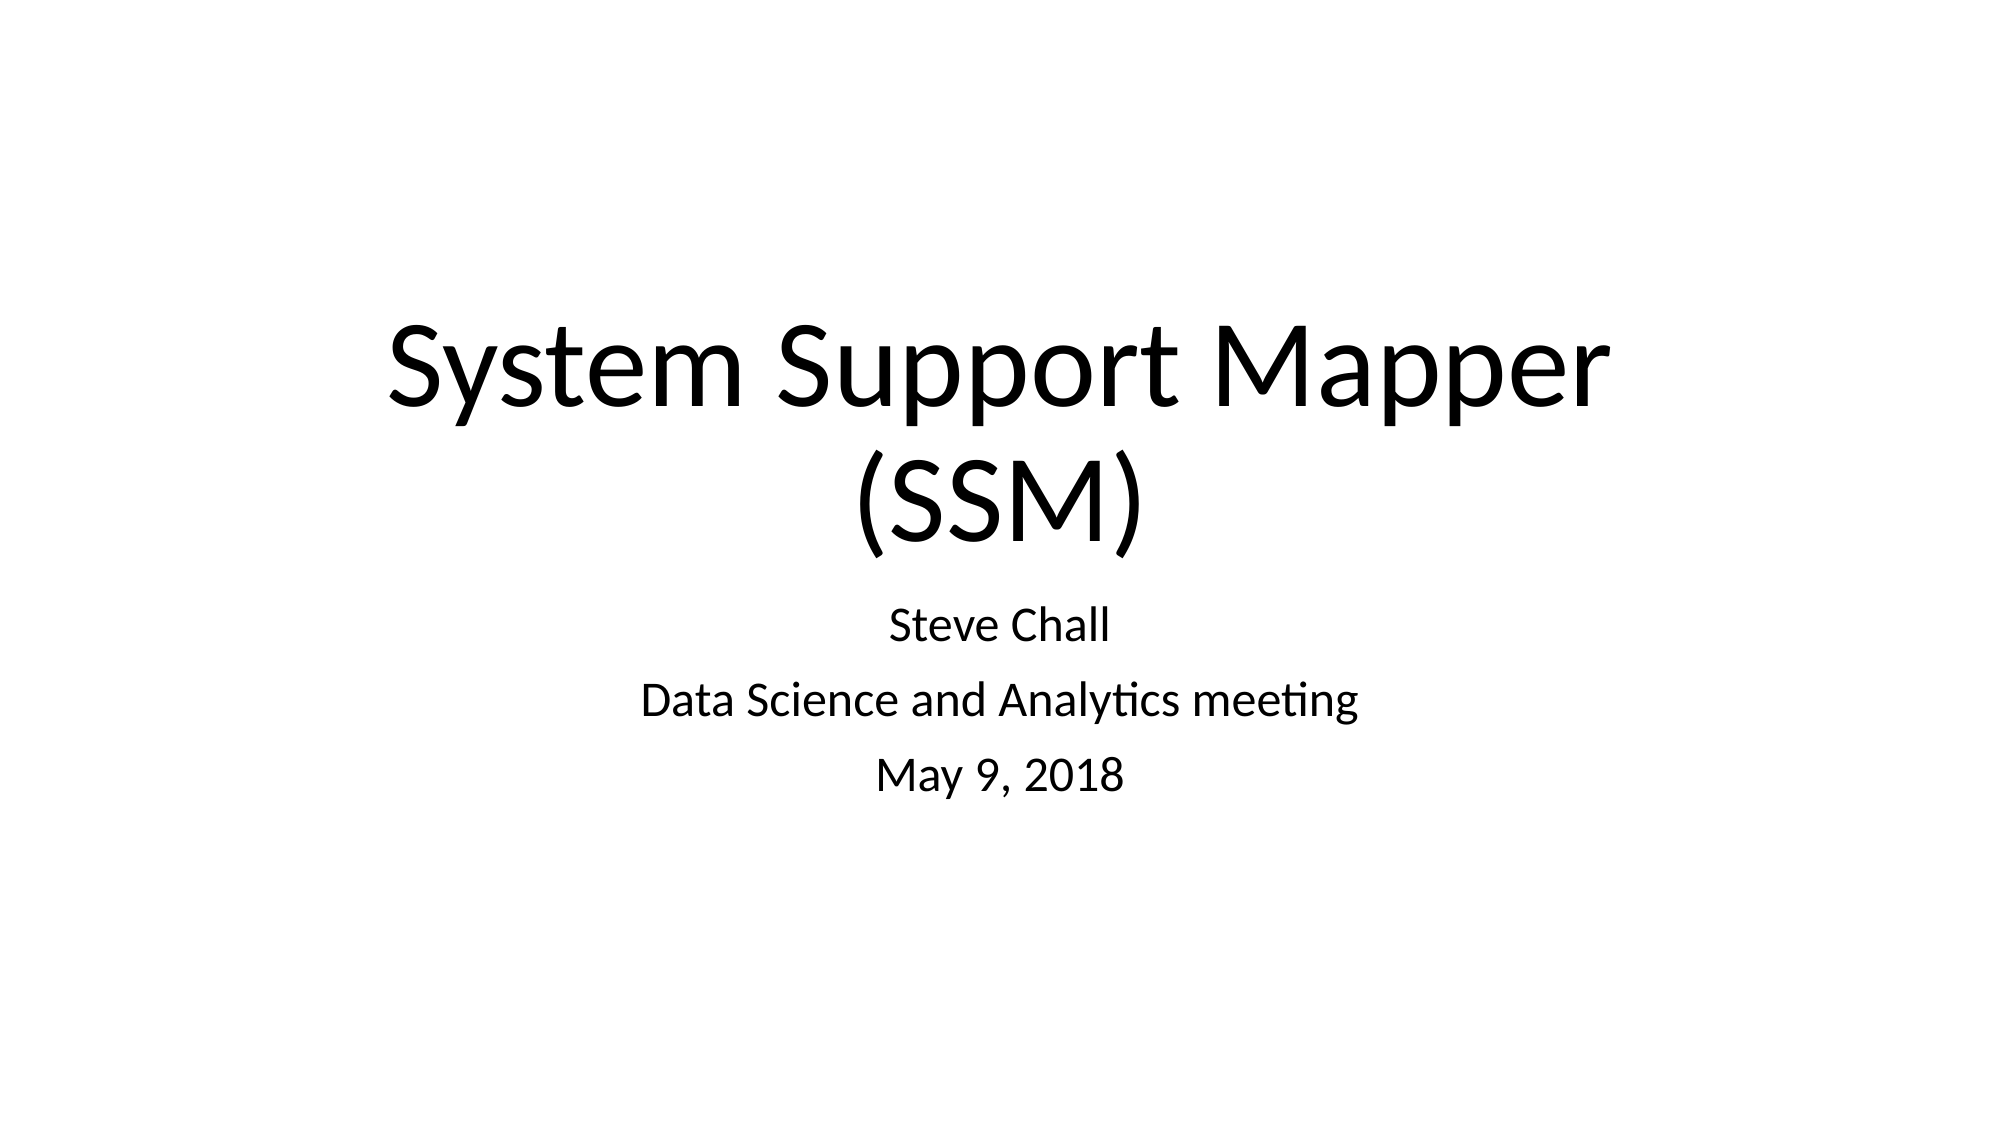

# System Support Mapper (SSM)
Steve Chall
Data Science and Analytics meeting
May 9, 2018